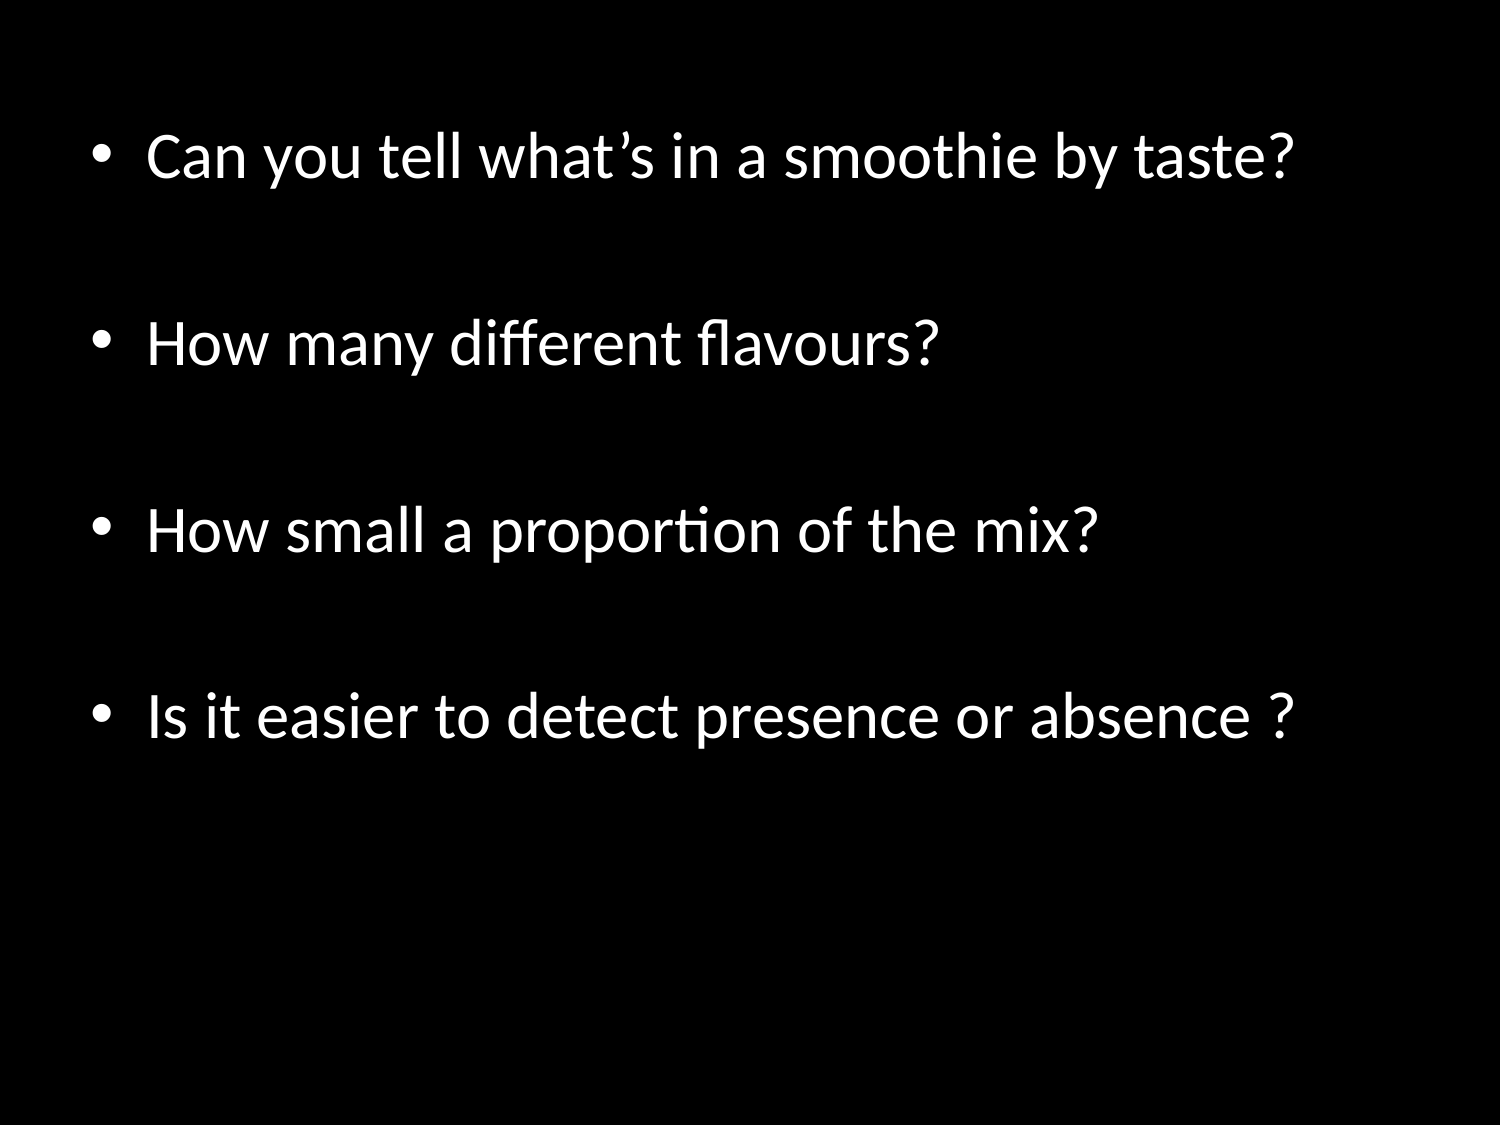

#
Can you tell what’s in a smoothie by taste?

How many different flavours?

How small a proportion of the mix?

Is it easier to detect presence or absence ?